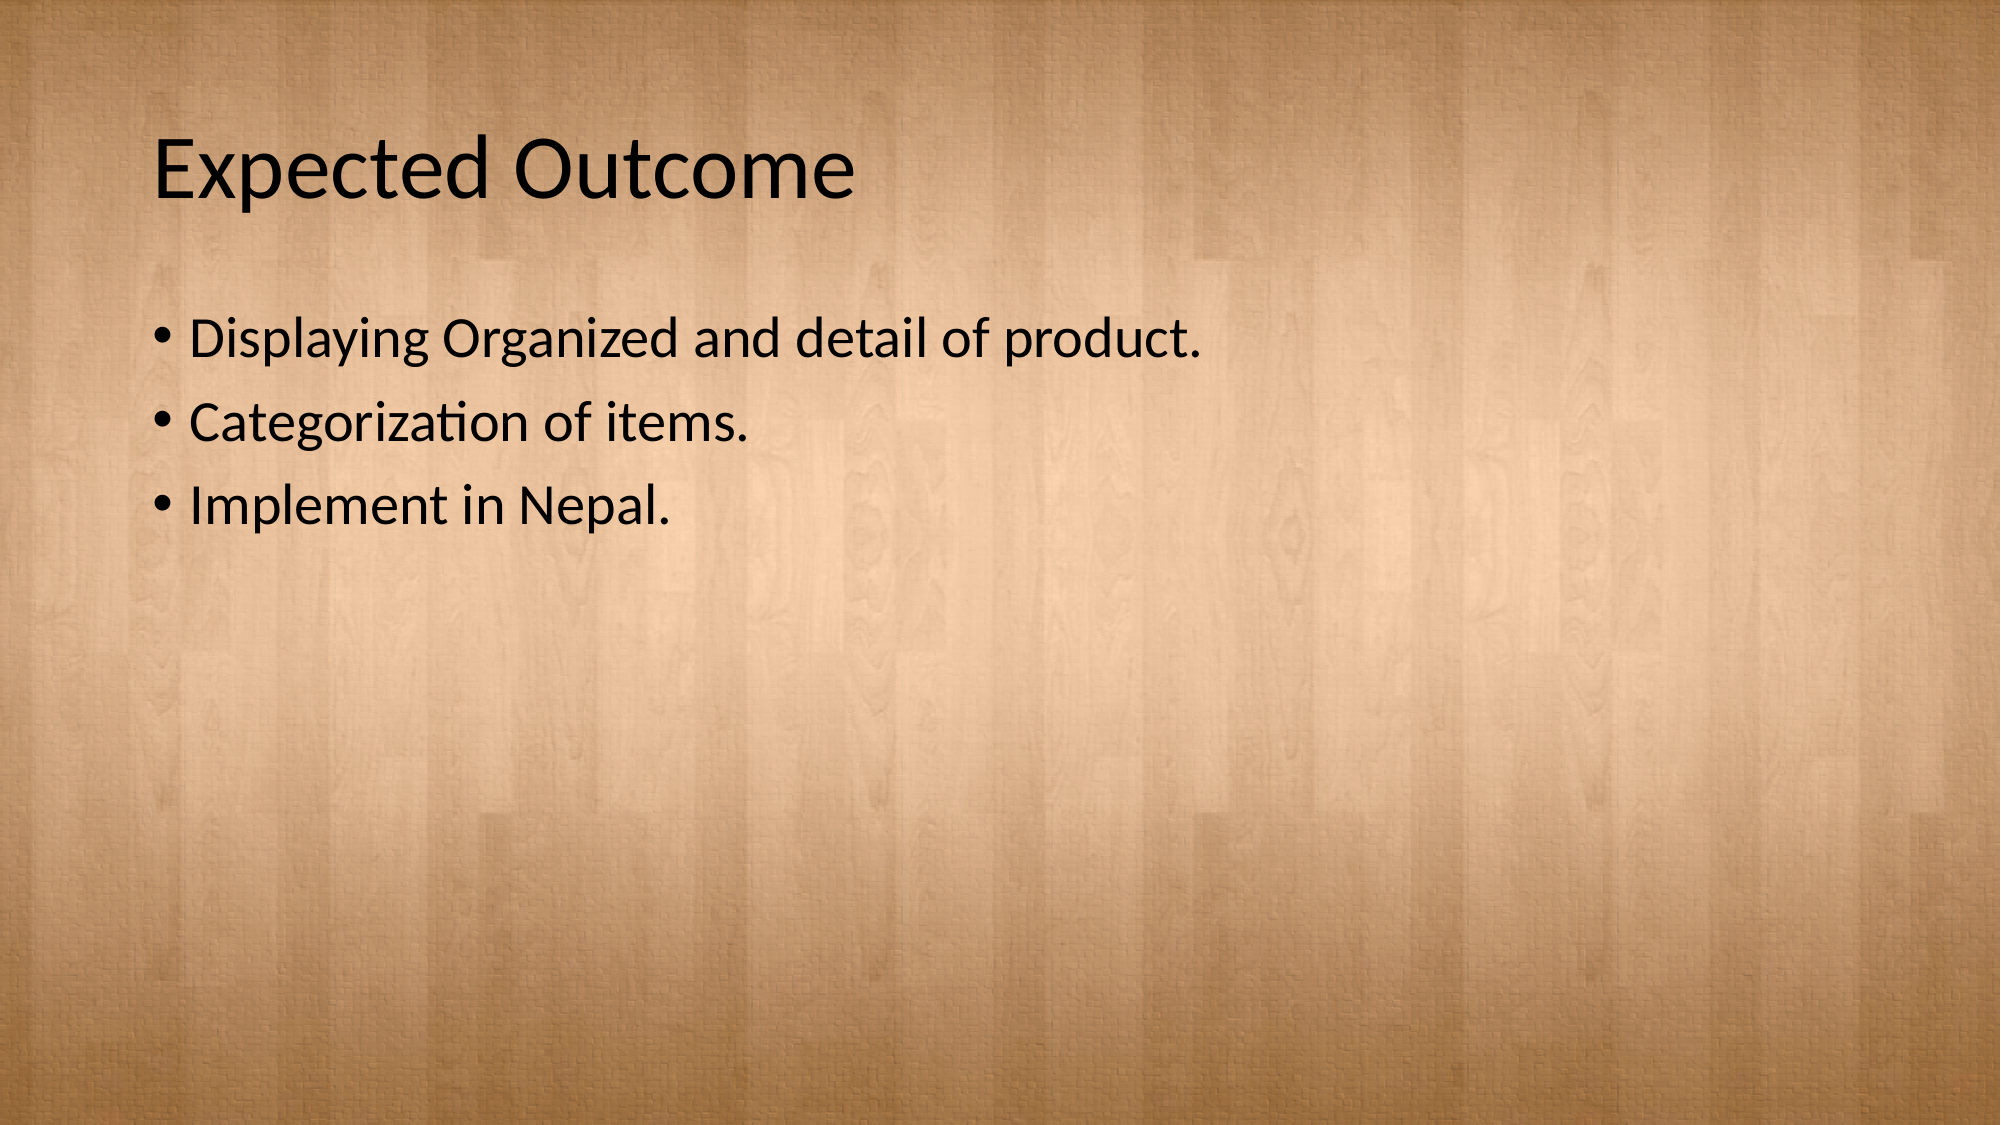

# Expected Outcome
Displaying Organized and detail of product.
Categorization of items.
Implement in Nepal.